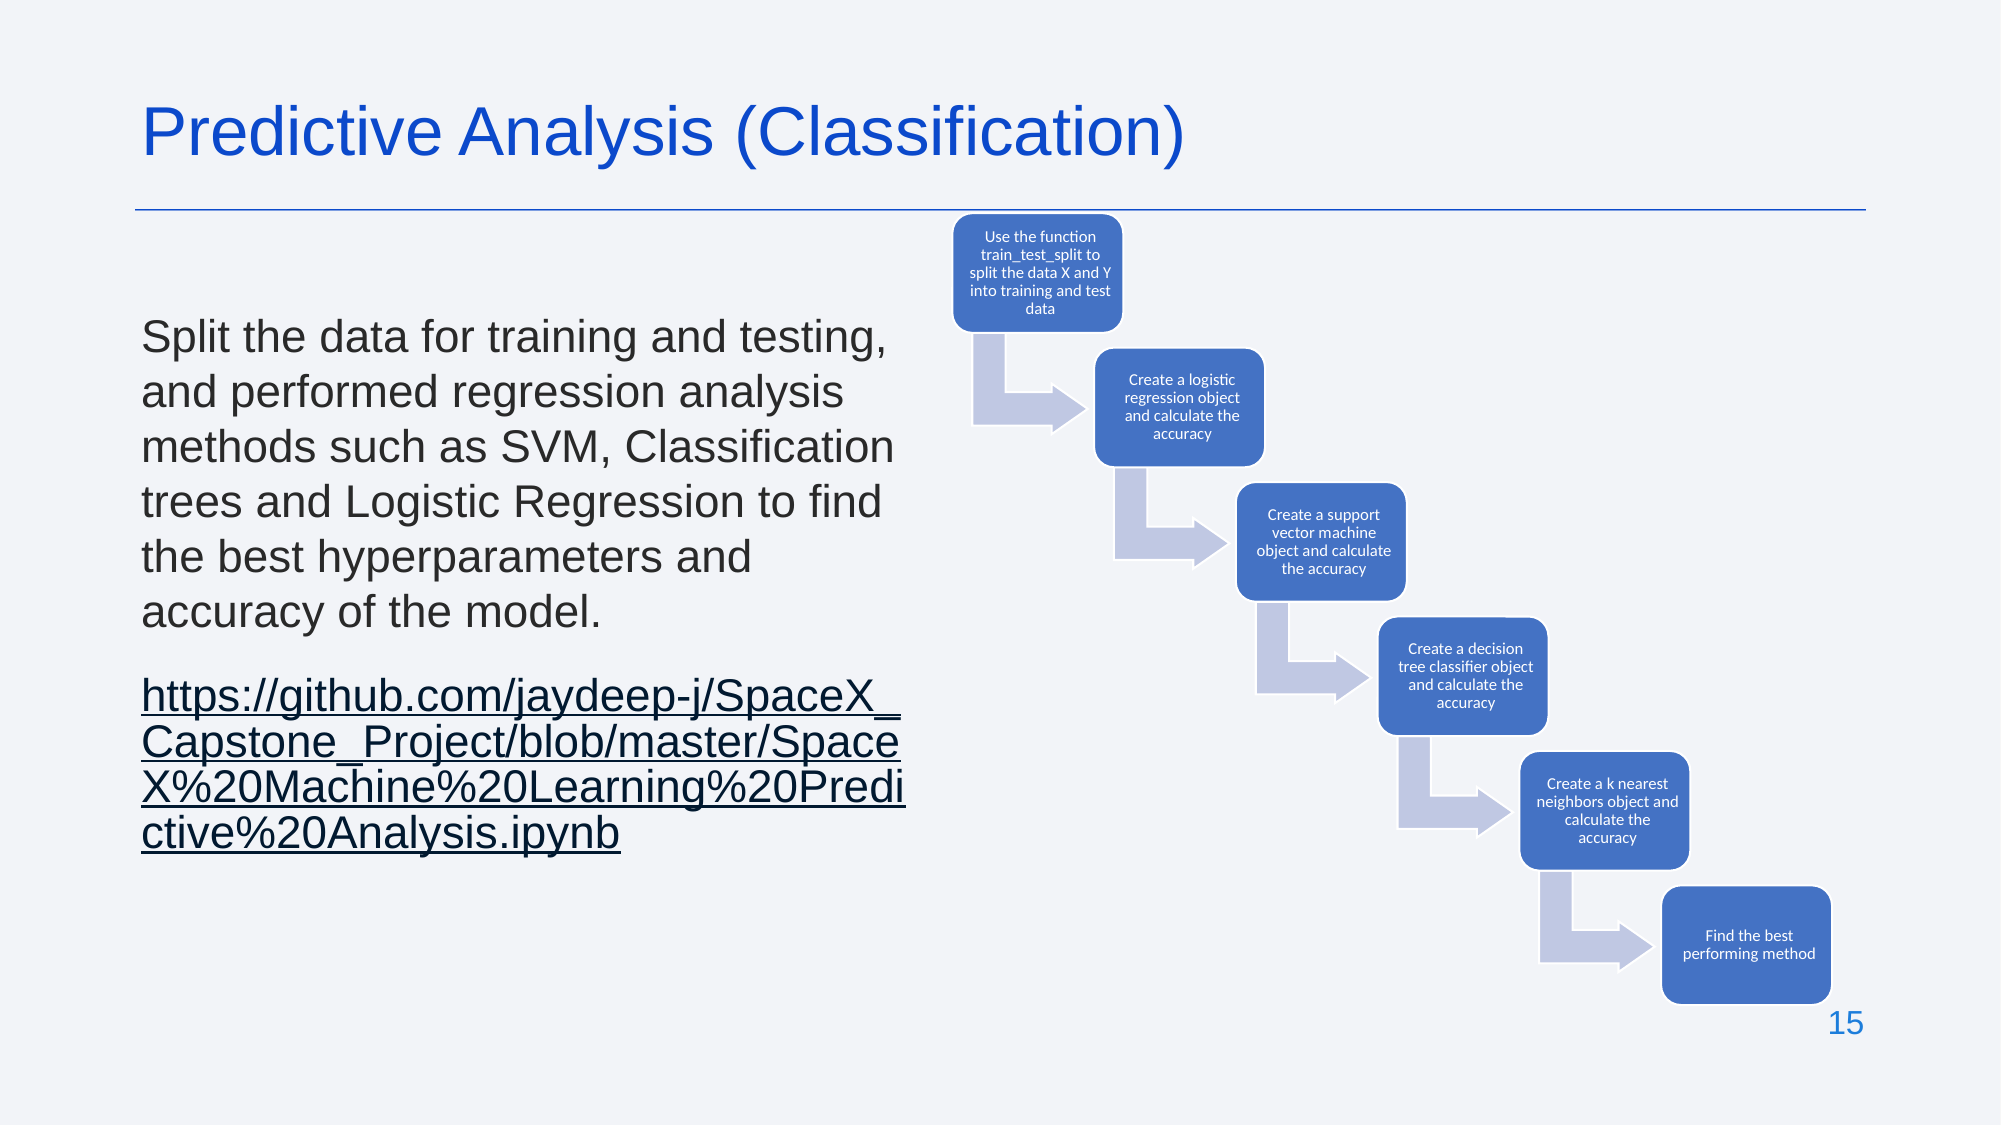

Predictive Analysis (Classification)
Use the function train_test_split to split the data X and Y into training and test data
Create a logistic regression object and calculate the accuracy
Create a support vector machine object and calculate the accuracy
Create a decision tree classifier object and calculate the accuracy
Create a k nearest neighbors object and calculate the accuracy
Find the best performing method
Split the data for training and testing, and performed regression analysis methods such as SVM, Classification trees and Logistic Regression to find the best hyperparameters and accuracy of the model.
https://github.com/jaydeep-j/SpaceX_Capstone_Project/blob/master/SpaceX%20Machine%20Learning%20Predictive%20Analysis.ipynb
15